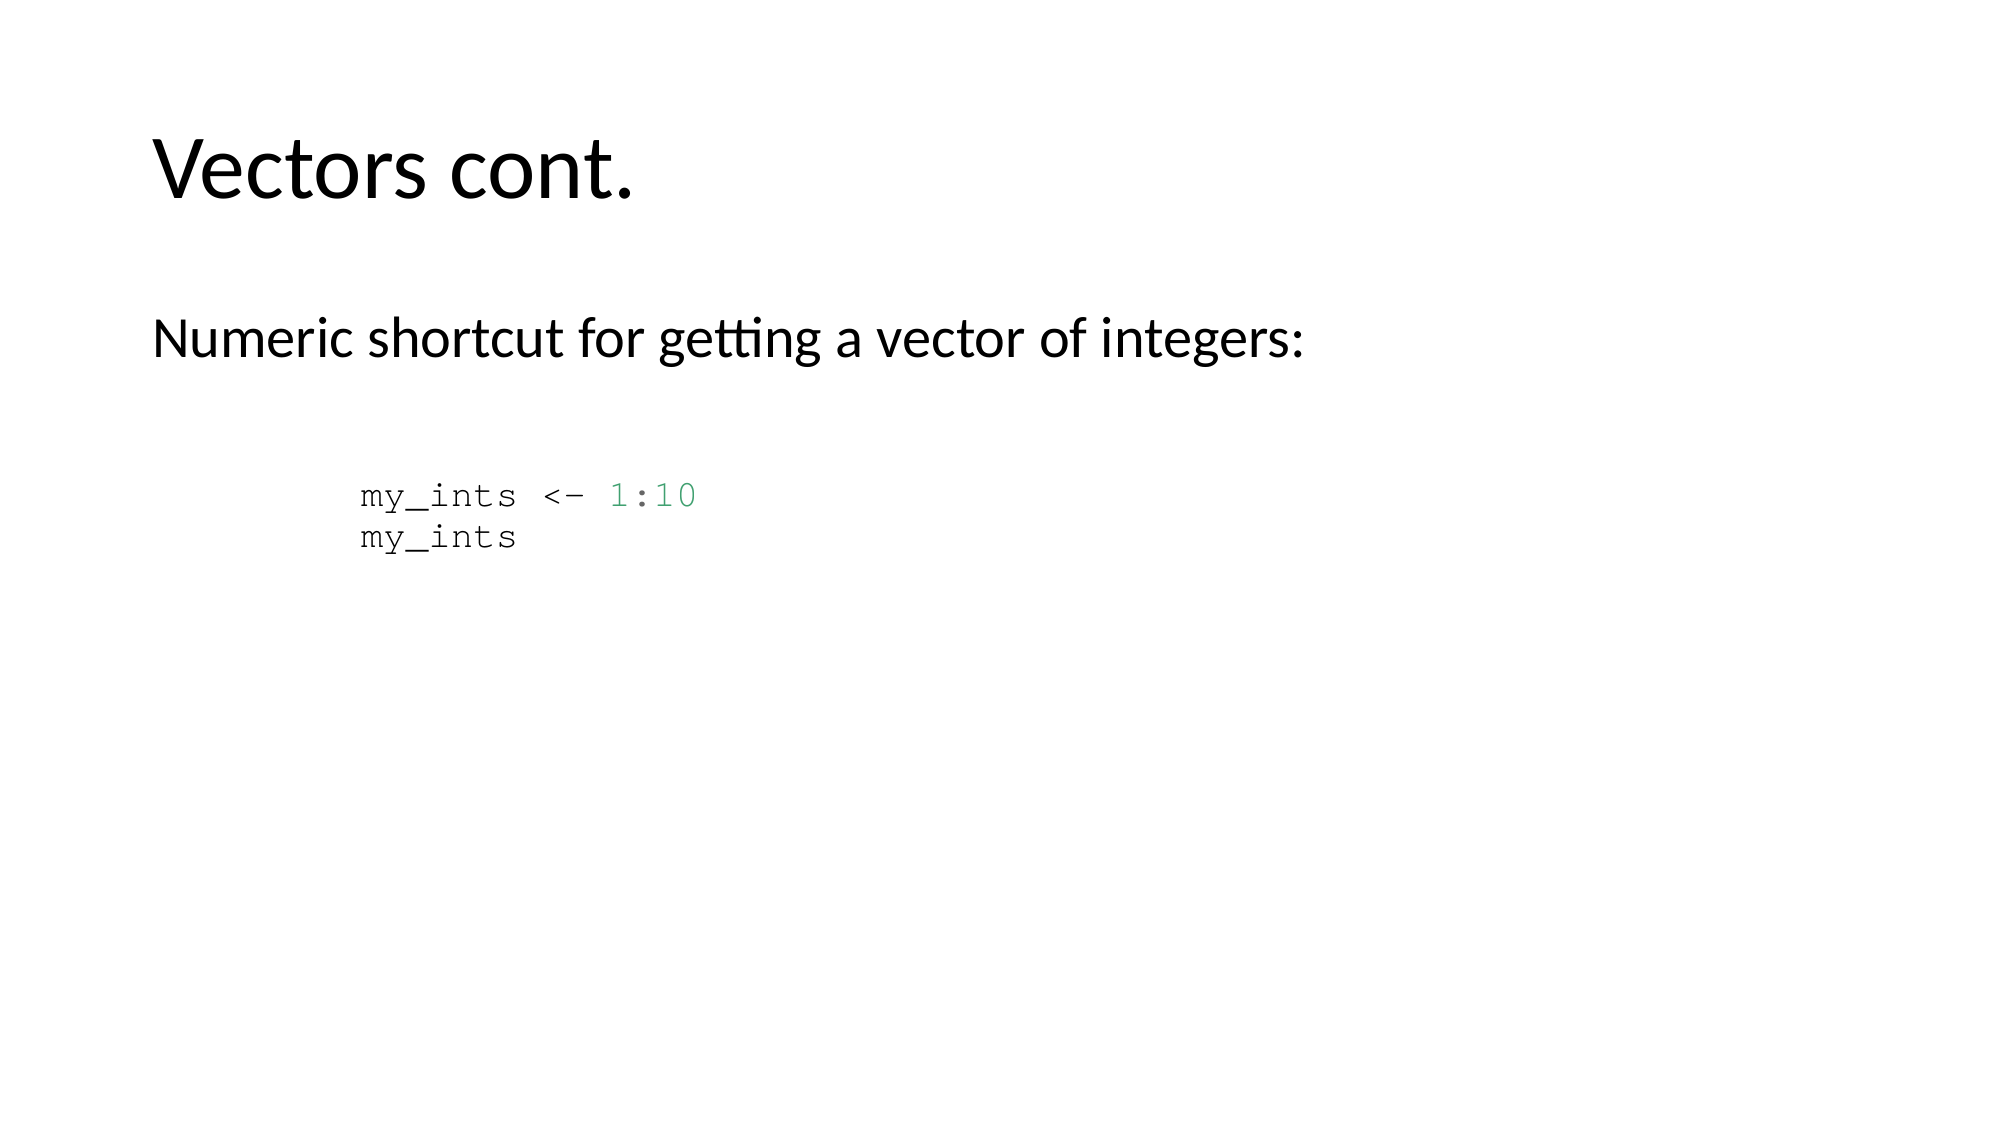

# Vectors cont.
Numeric shortcut for getting a vector of integers:

my_ints <- 1:10
my_ints